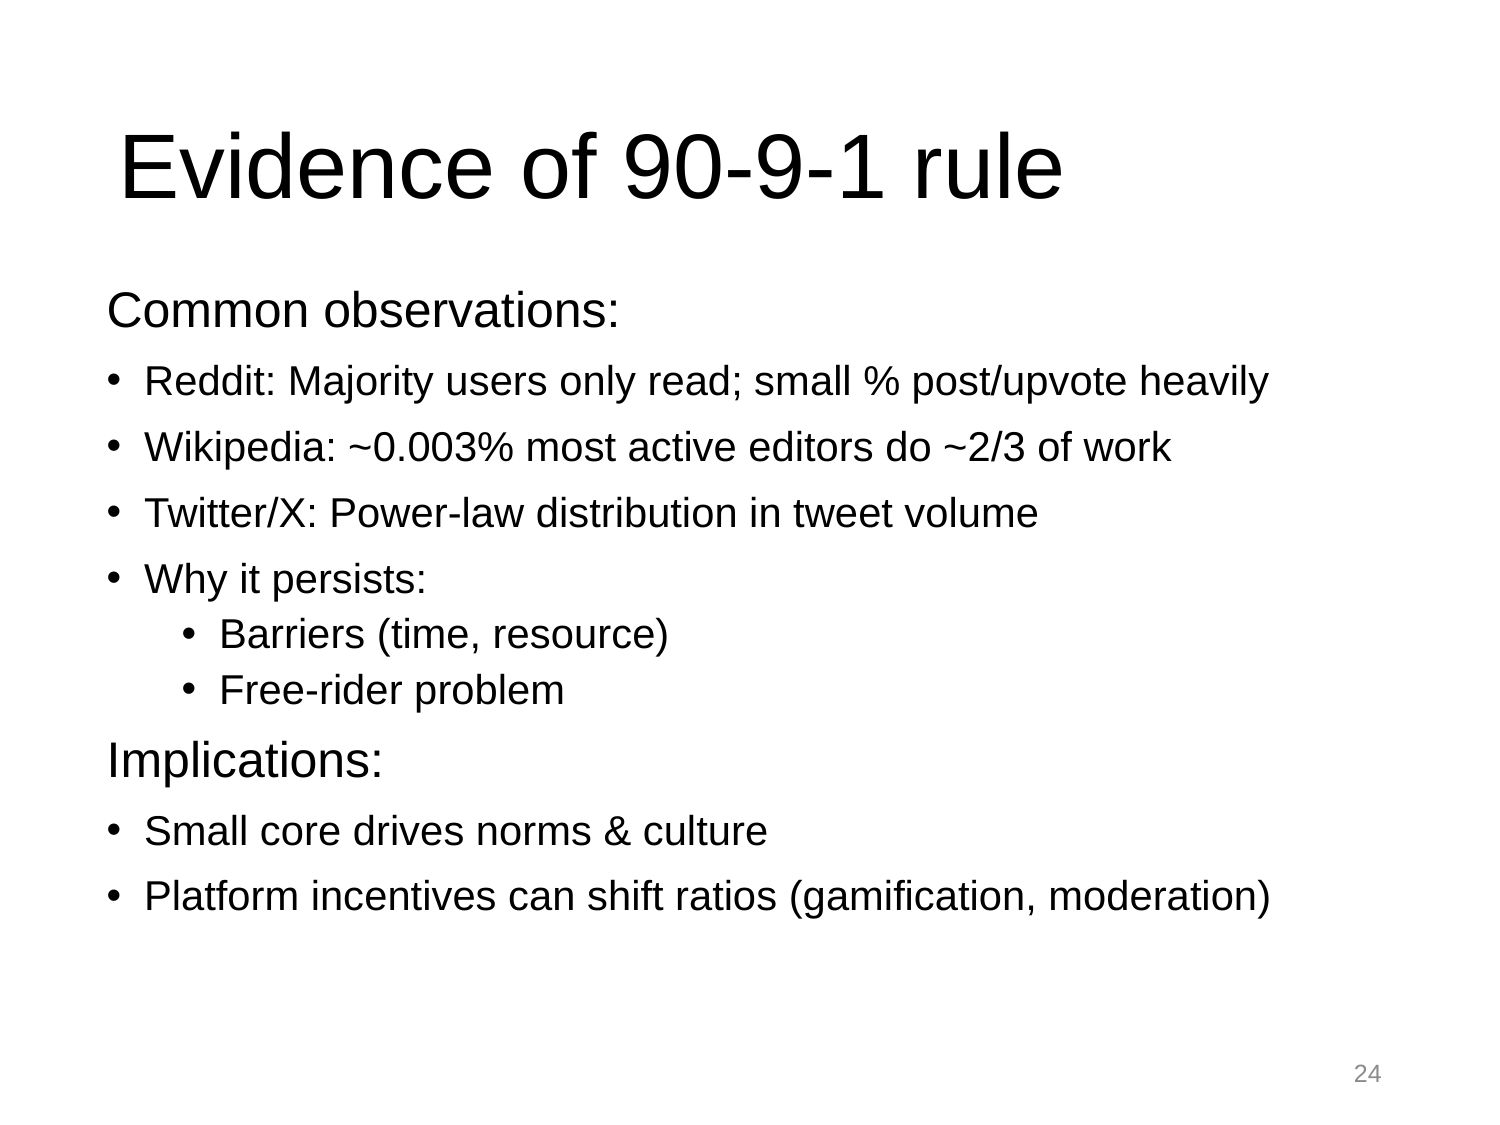

# Evidence of 90-9-1 rule
Common observations:
Reddit: Majority users only read; small % post/upvote heavily
Wikipedia: ~0.003% most active editors do ~2/3 of work
Twitter/X: Power-law distribution in tweet volume
Why it persists:
Barriers (time, resource)
Free-rider problem
Implications:
Small core drives norms & culture
Platform incentives can shift ratios (gamification, moderation)
24